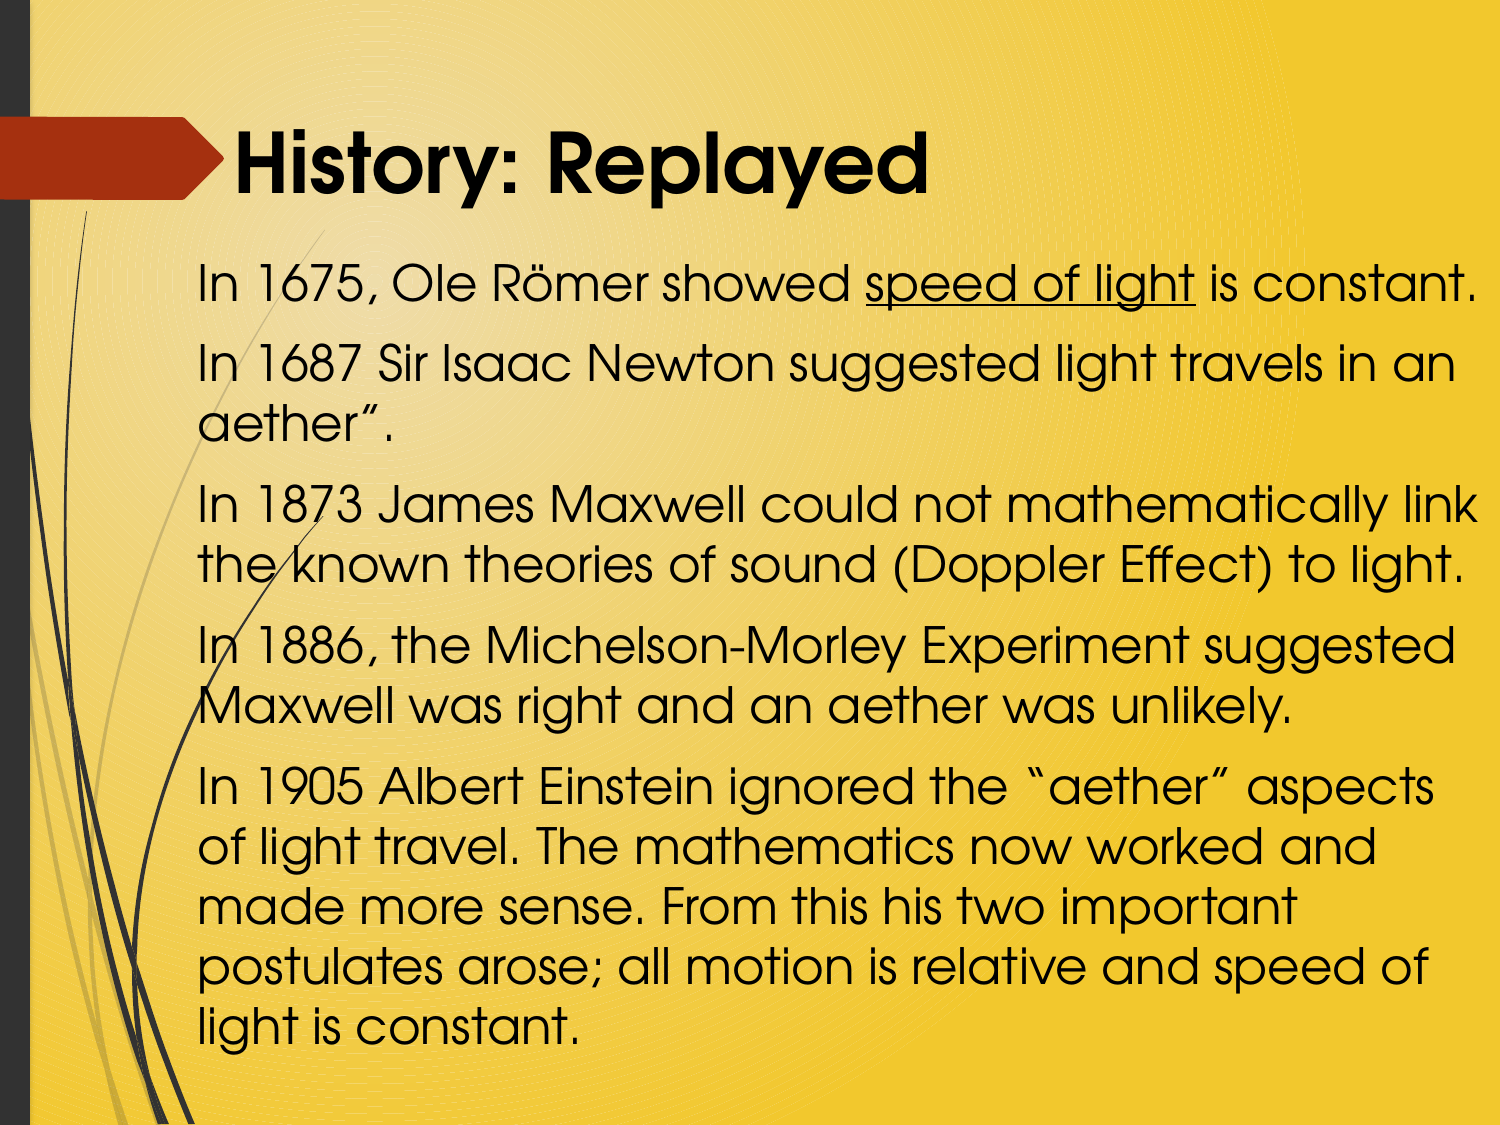

# History: Replayed
In 1675, Ole Römer showed speed of light is constant.
In 1687 Sir Isaac Newton suggested light travels in an aether”.
In 1873 James Maxwell could not mathematically link the known theories of sound (Doppler Effect) to light.
In 1886, the Michelson-Morley Experiment suggested Maxwell was right and an aether was unlikely.
In 1905 Albert Einstein ignored the “aether” aspects of light travel. The mathematics now worked and made more sense. From this his two important postulates arose; all motion is relative and speed of light is constant.